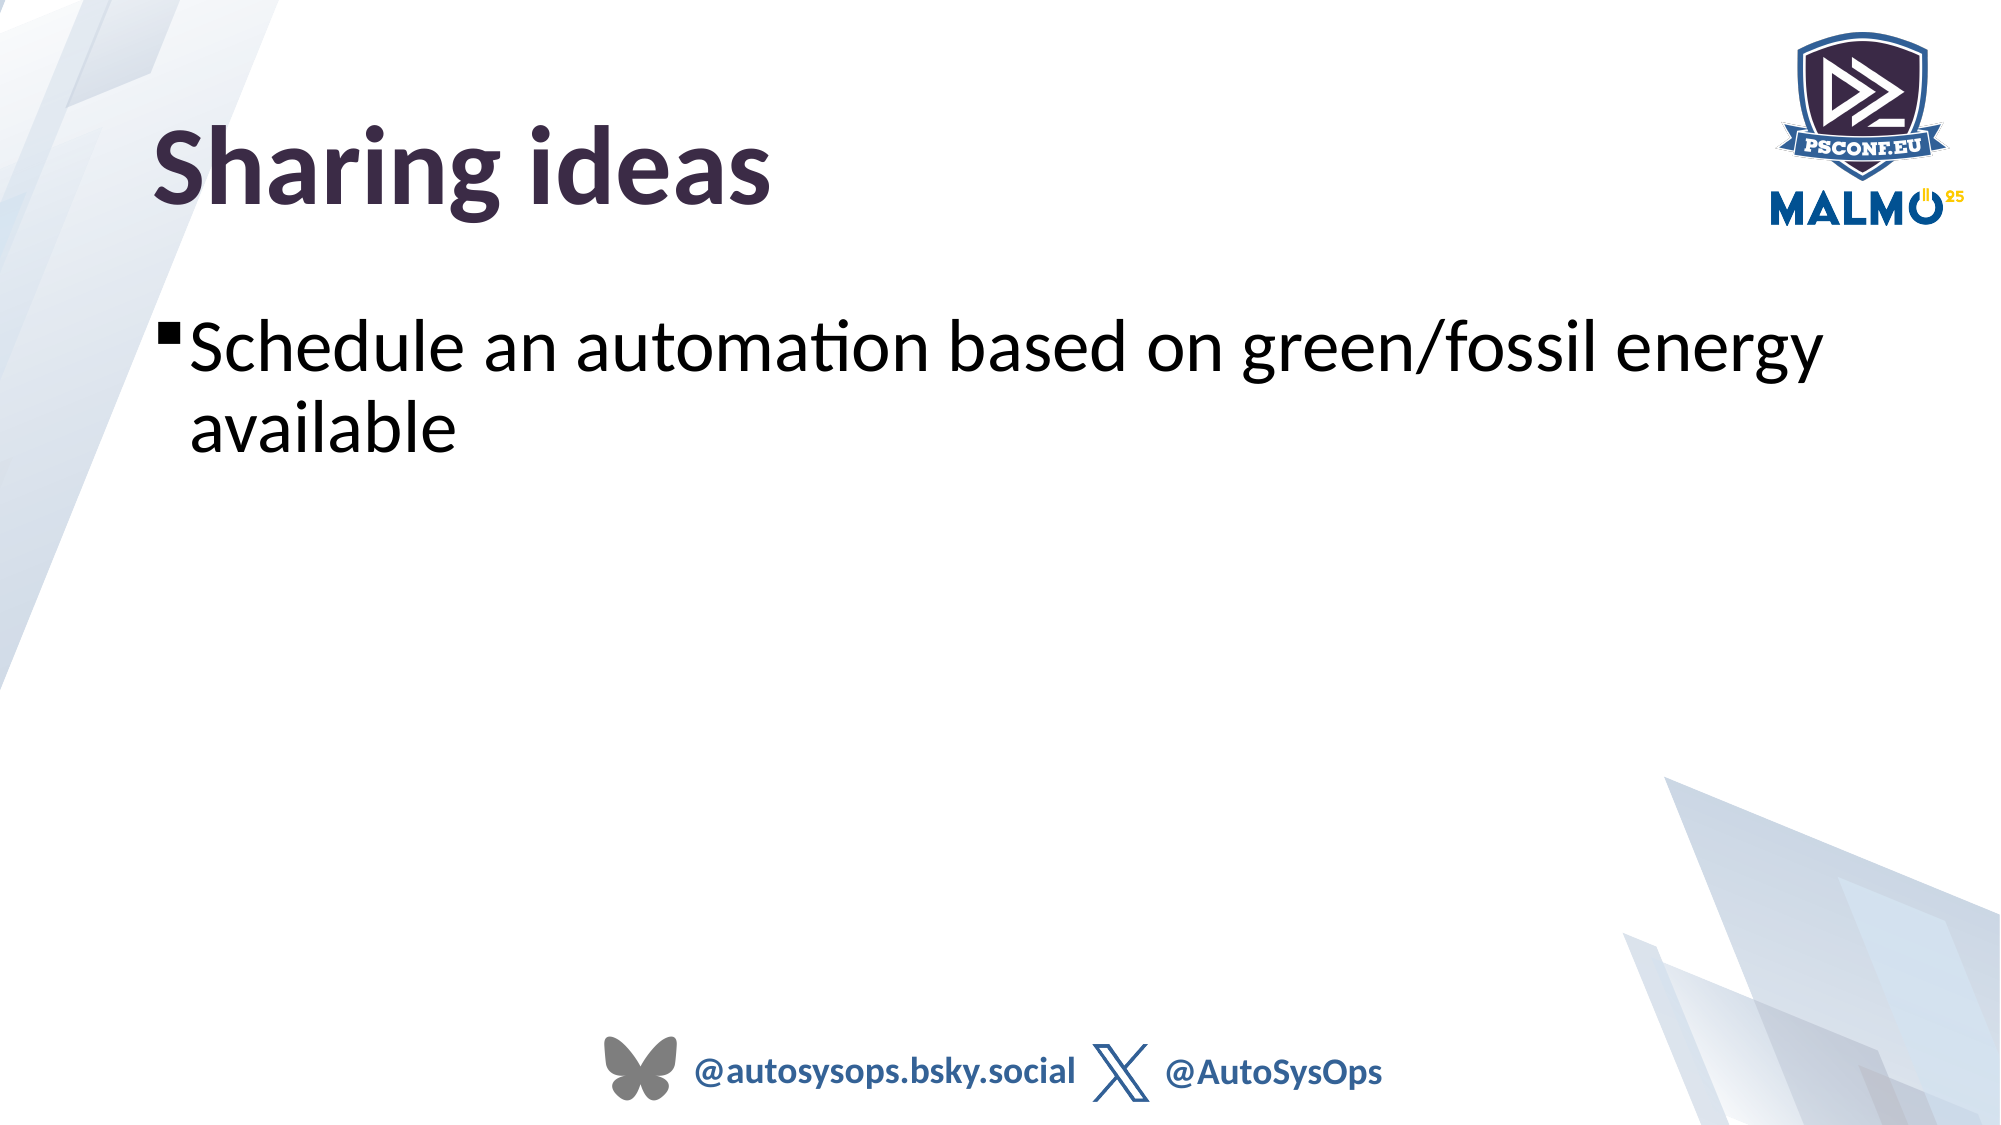

# Sharing ideas
Schedule an automation based on green/fossil energy available